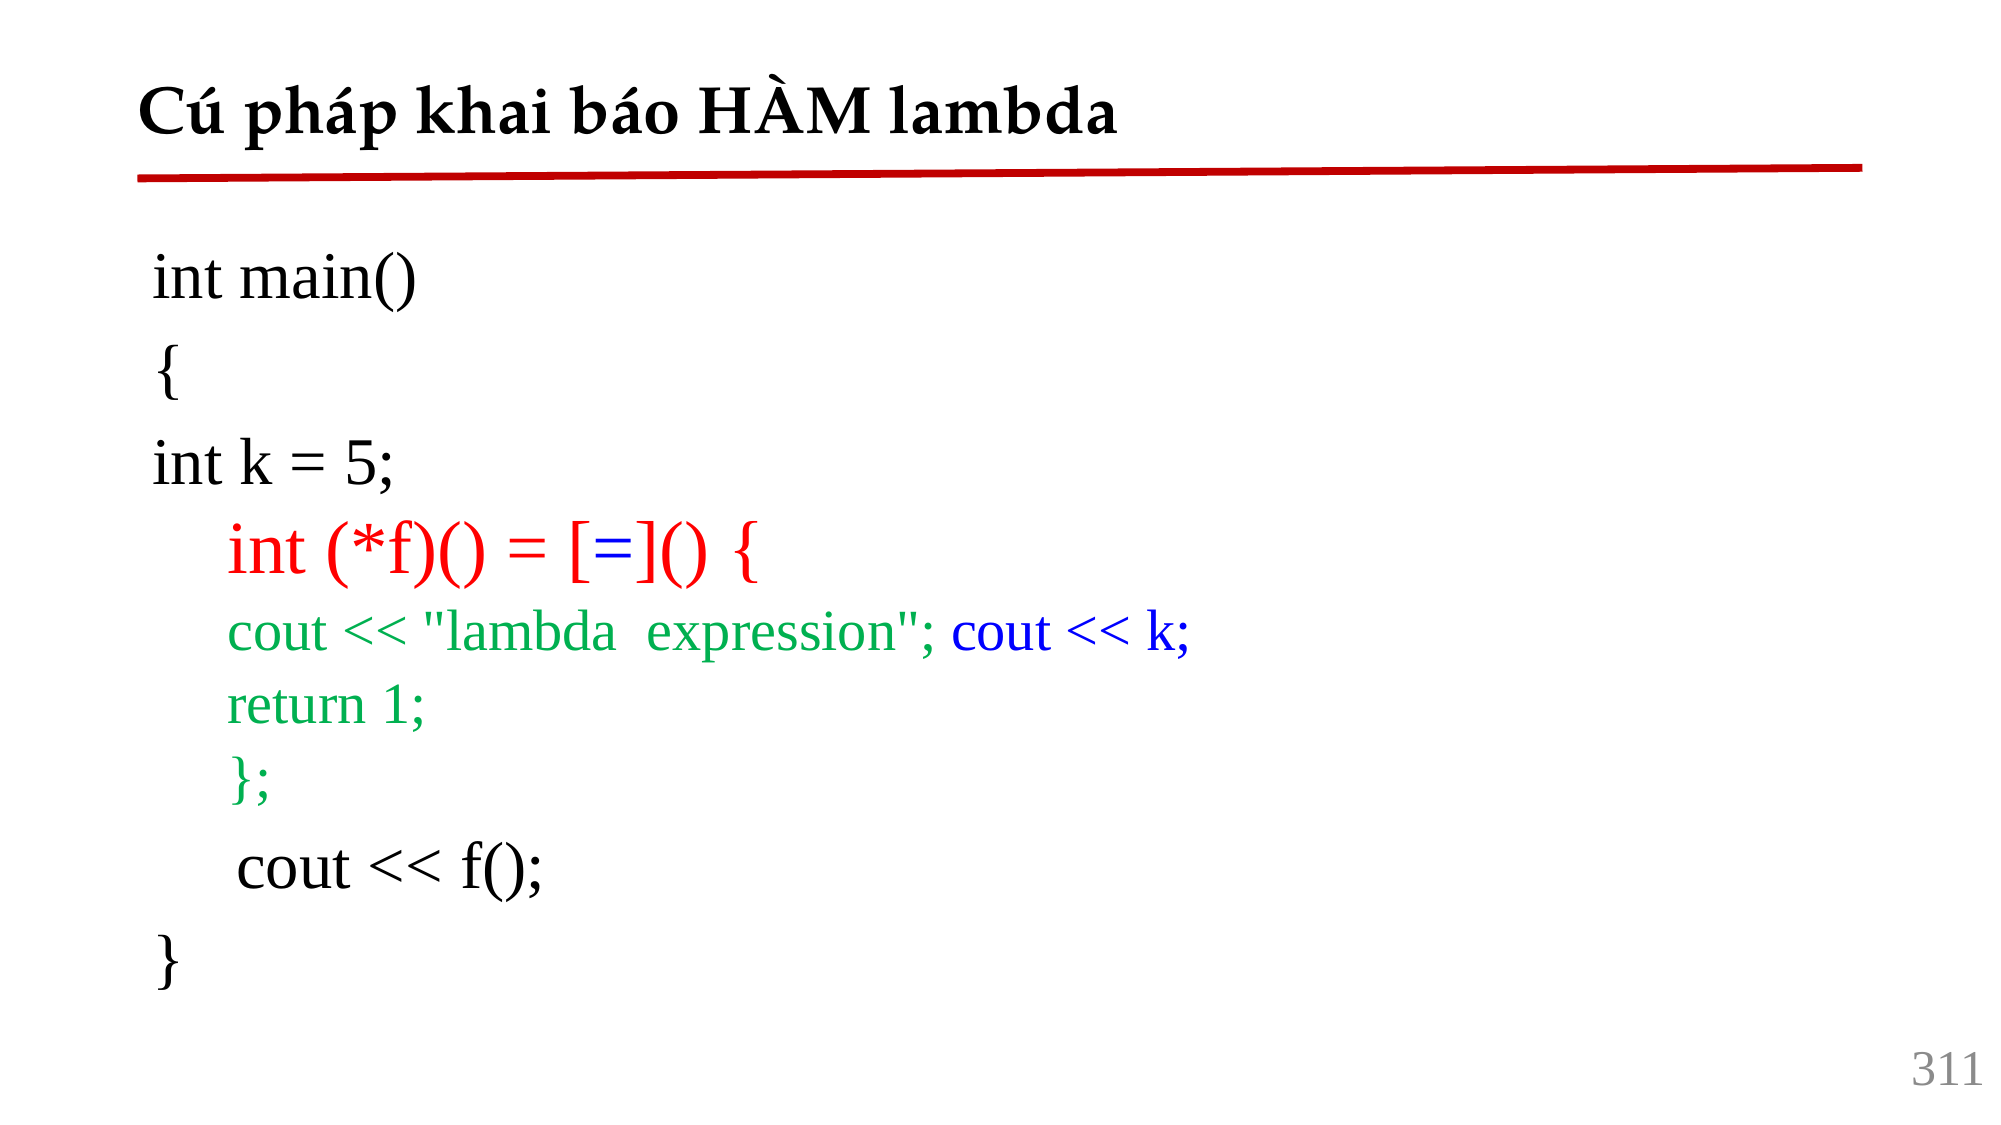

# Cú pháp khai báo HÀM lambda
int main()
{
int k = 5;
int (*f)() = [=]() {
cout << "lambda  expression"; cout << k;
return 1;
};
     cout << f();
}

311